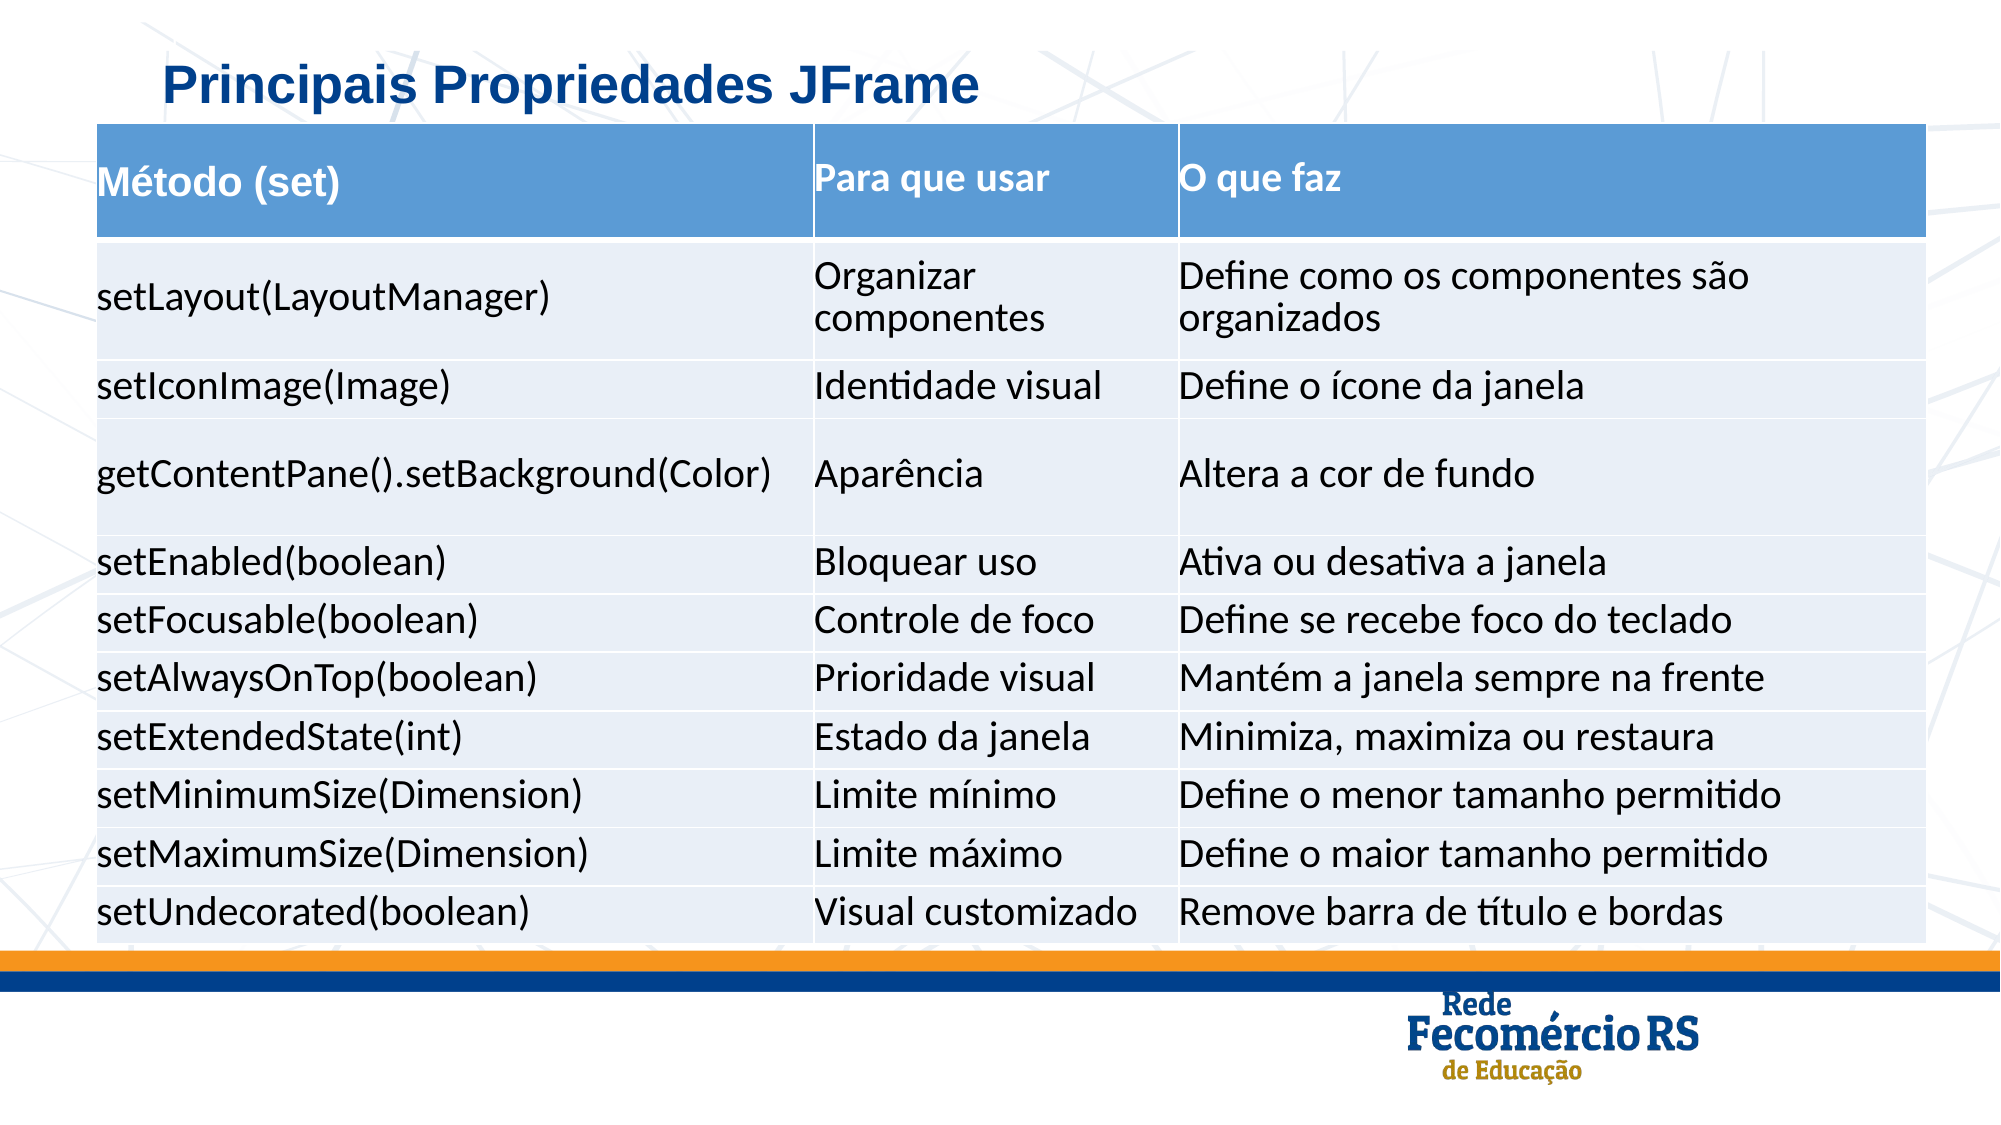

Principais Propriedades JFrame
| Método (set) | Para que usar | O que faz |
| --- | --- | --- |
| setLayout(LayoutManager) | Organizar componentes | Define como os componentes são organizados |
| setIconImage(Image) | Identidade visual | Define o ícone da janela |
| getContentPane().setBackground(Color) | Aparência | Altera a cor de fundo |
| setEnabled(boolean) | Bloquear uso | Ativa ou desativa a janela |
| setFocusable(boolean) | Controle de foco | Define se recebe foco do teclado |
| setAlwaysOnTop(boolean) | Prioridade visual | Mantém a janela sempre na frente |
| setExtendedState(int) | Estado da janela | Minimiza, maximiza ou restaura |
| setMinimumSize(Dimension) | Limite mínimo | Define o menor tamanho permitido |
| setMaximumSize(Dimension) | Limite máximo | Define o maior tamanho permitido |
| setUndecorated(boolean) | Visual customizado | Remove barra de título e bordas |